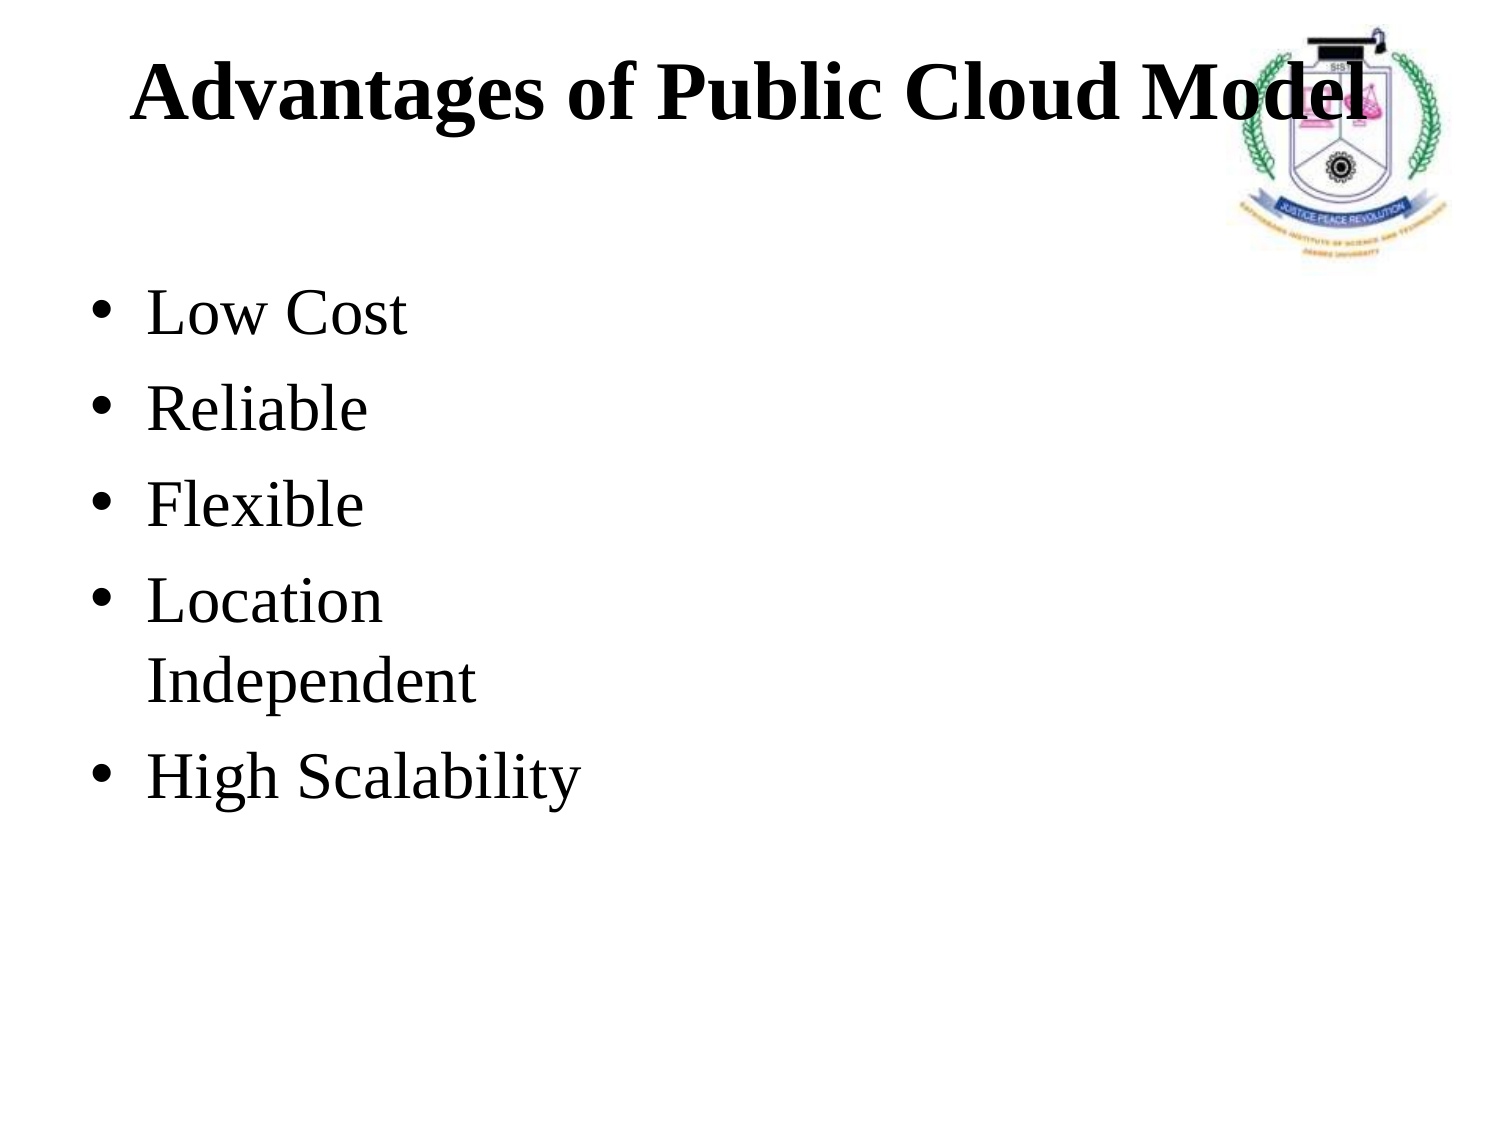

# Advantages of Public Cloud Model
Low Cost
Reliable
Flexible
Location Independent
High Scalability